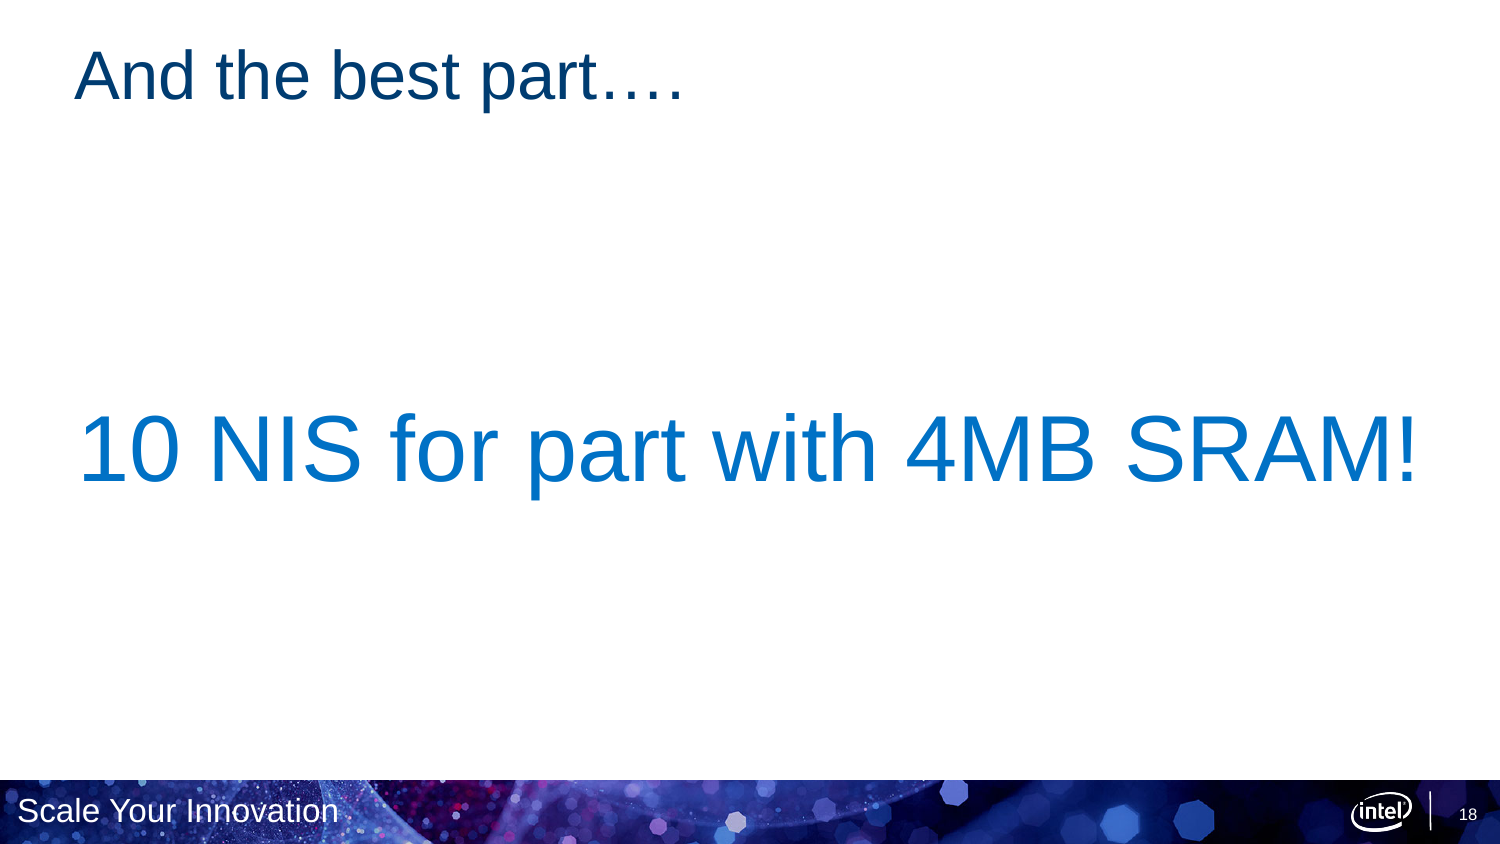

# And the best part….
10 NIS for part with 4MB SRAM!
18